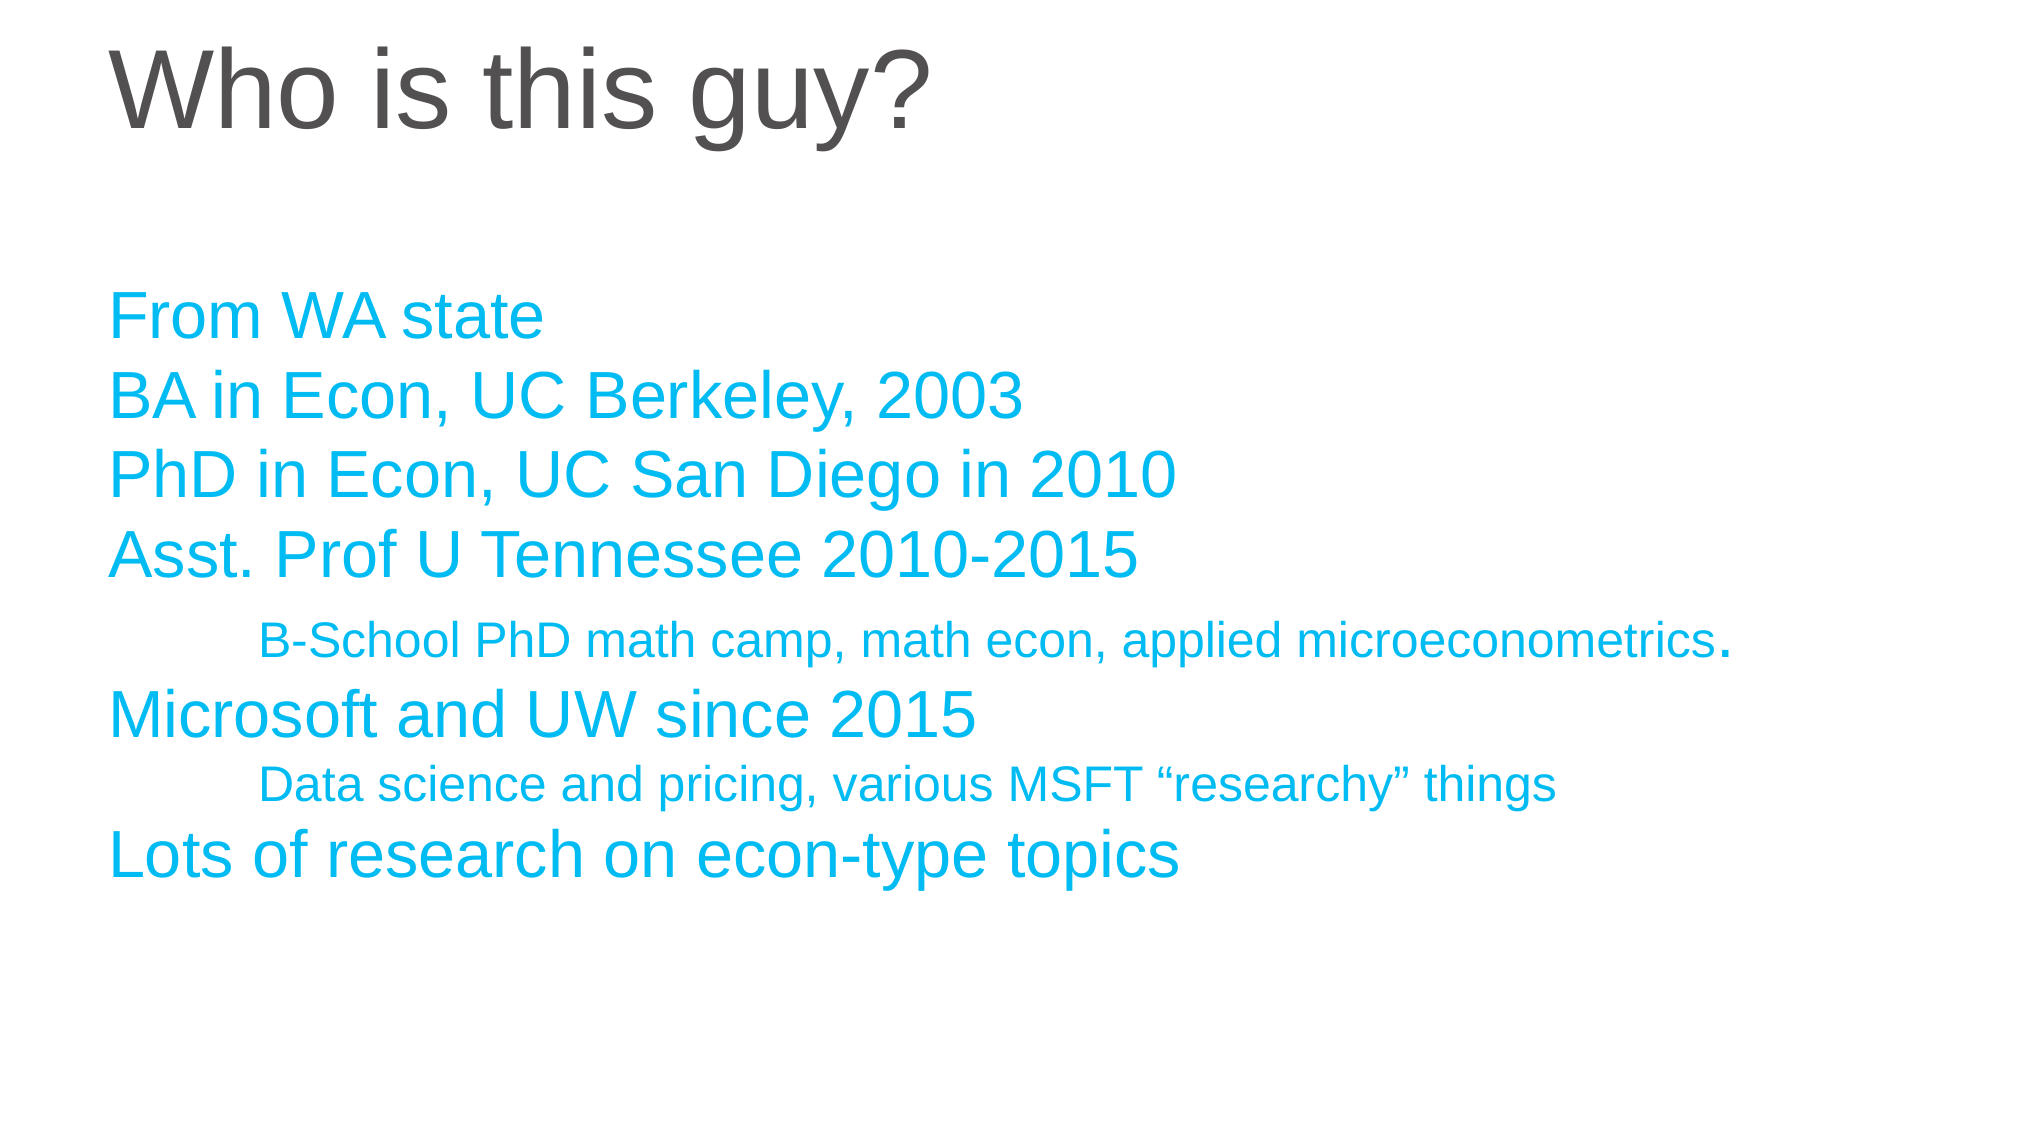

Who is this guy?

From WA state
BA in Econ, UC Berkeley, 2003
PhD in Econ, UC San Diego in 2010
Asst. Prof U Tennessee 2010-2015
	B-School PhD math camp, math econ, applied microeconometrics.
Microsoft and UW since 2015
	Data science and pricing, various MSFT “researchy” things
Lots of research on econ-type topics